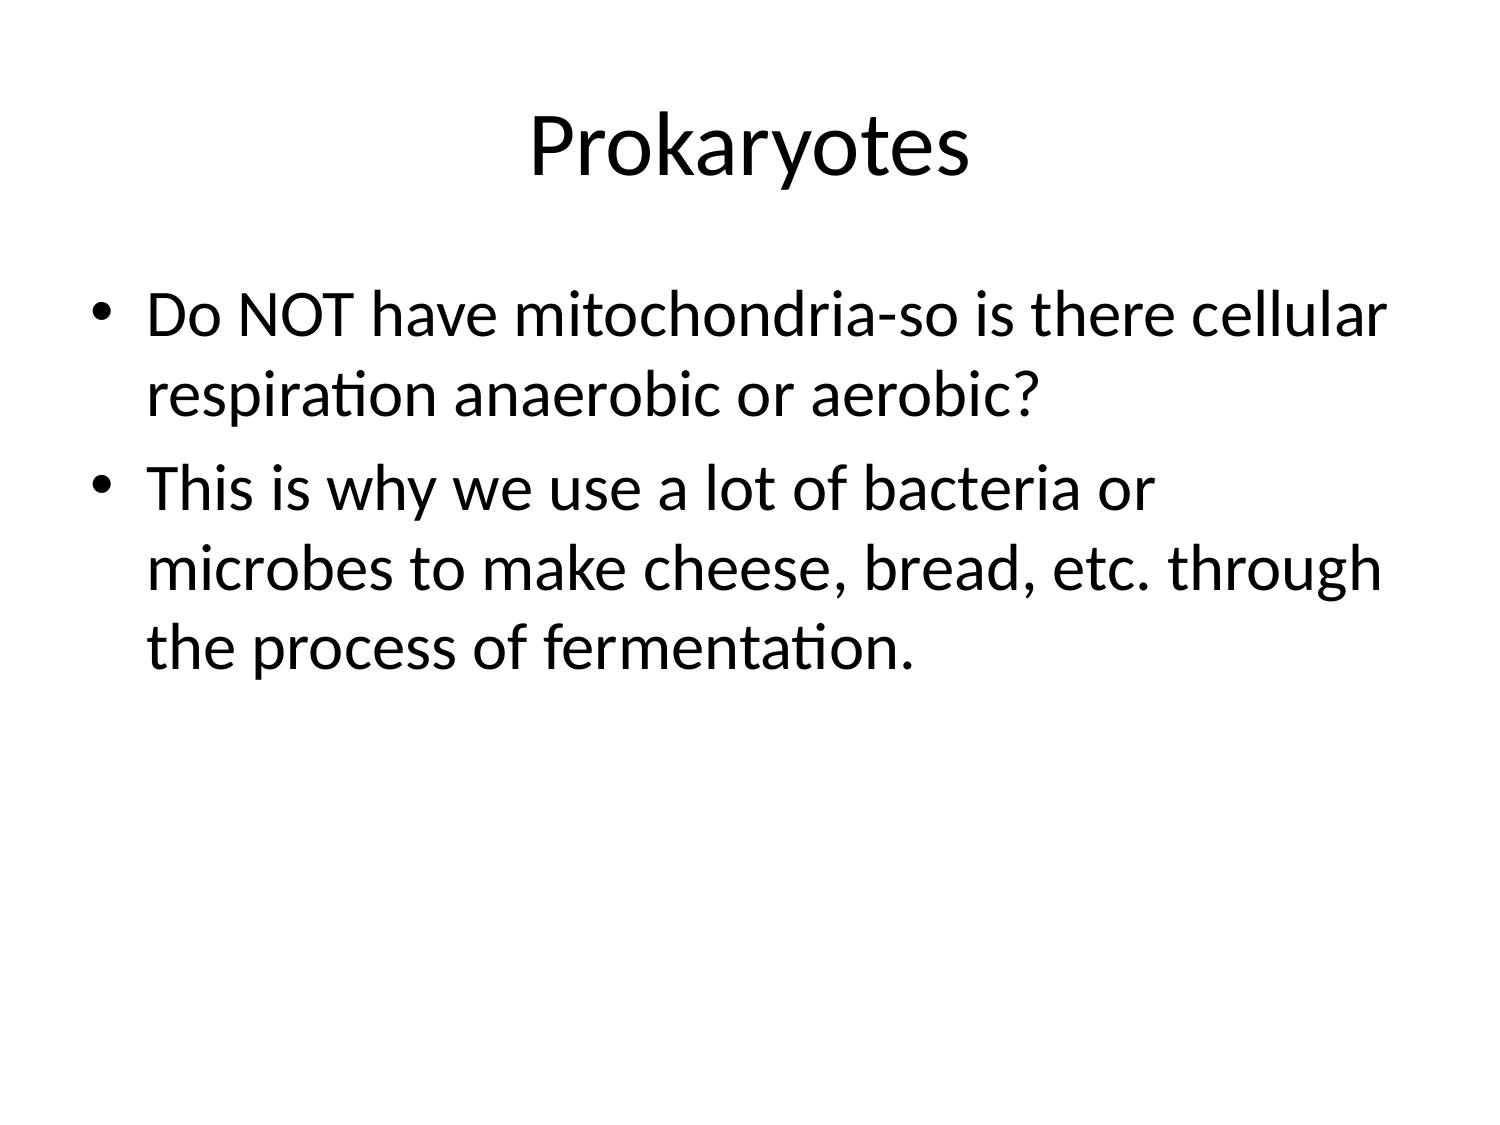

# Prokaryotes
Do NOT have mitochondria-so is there cellular respiration anaerobic or aerobic?
This is why we use a lot of bacteria or microbes to make cheese, bread, etc. through the process of fermentation.